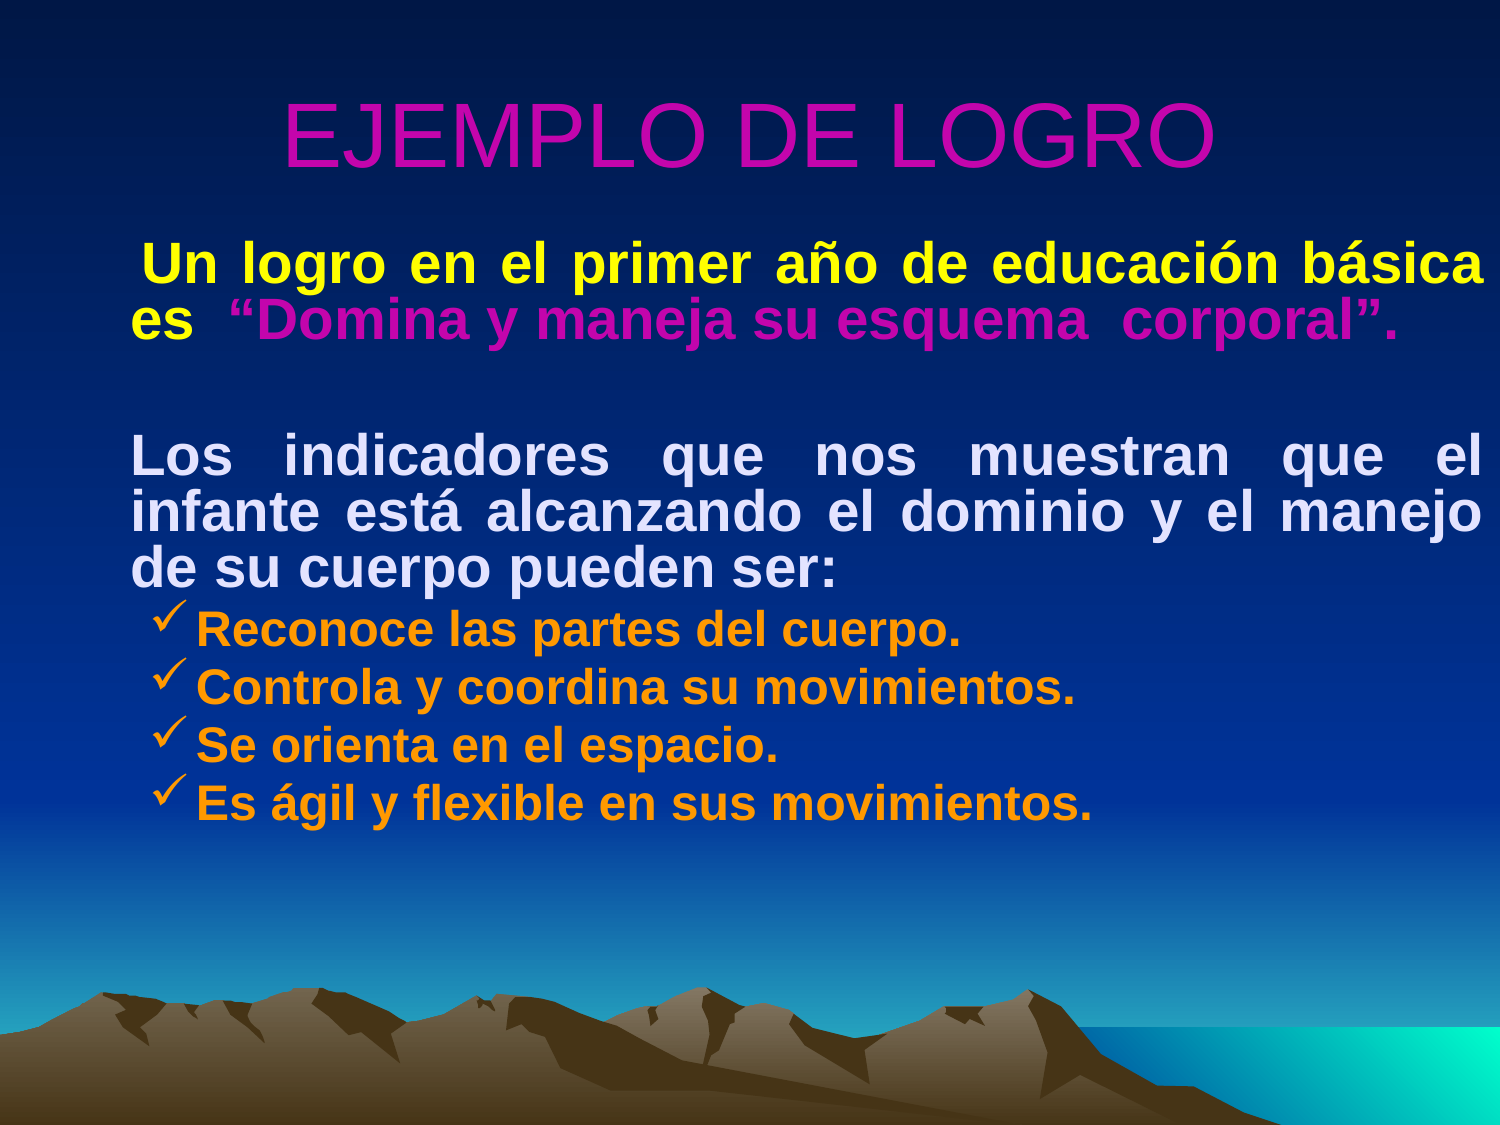

# EJEMPLO DE LOGRO
   Un logro en el primer año de educación básica es  “Domina y maneja su esquema  corporal”.

	Los indicadores que nos muestran que el infante está alcanzando el dominio y el manejo de su cuerpo pueden ser:
Reconoce las partes del cuerpo.
Controla y coordina su movimientos.
Se orienta en el espacio.
Es ágil y flexible en sus movimientos.